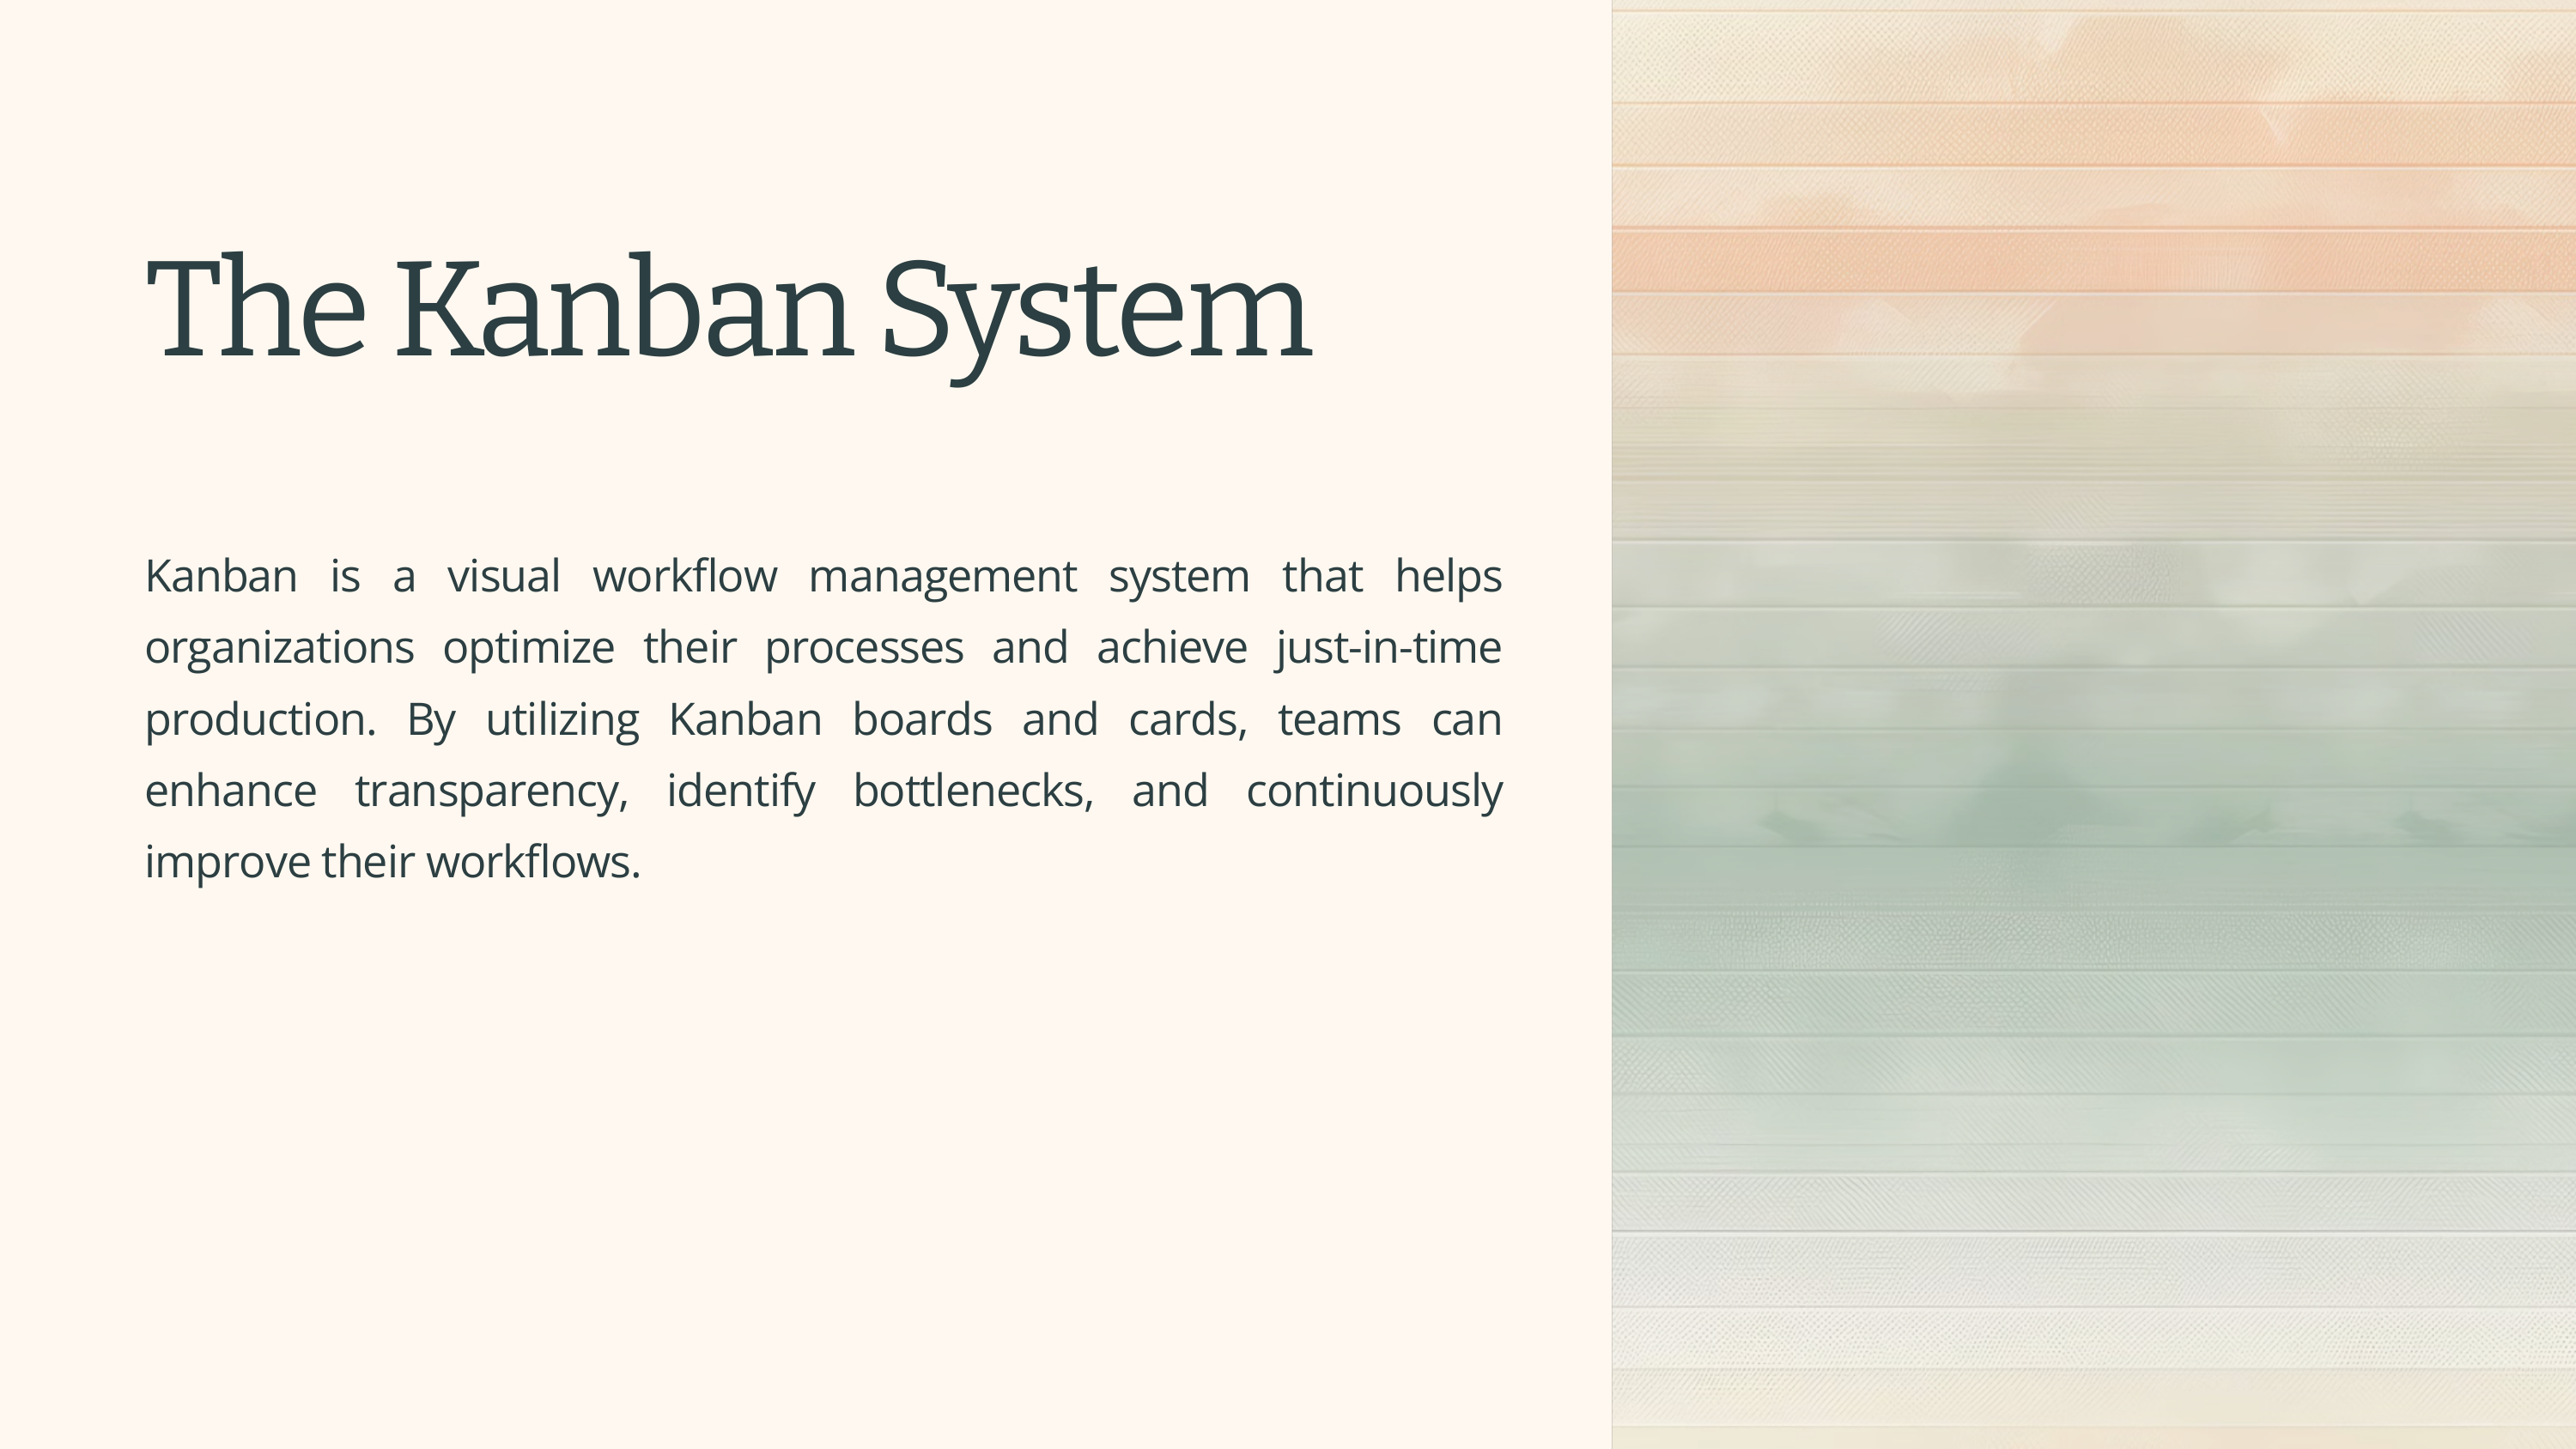

The Kanban System
Kanban is a visual workflow management system that helps organizations optimize their processes and achieve just-in-time production. By utilizing Kanban boards and cards, teams can enhance transparency, identify bottlenecks, and continuously improve their workflows.